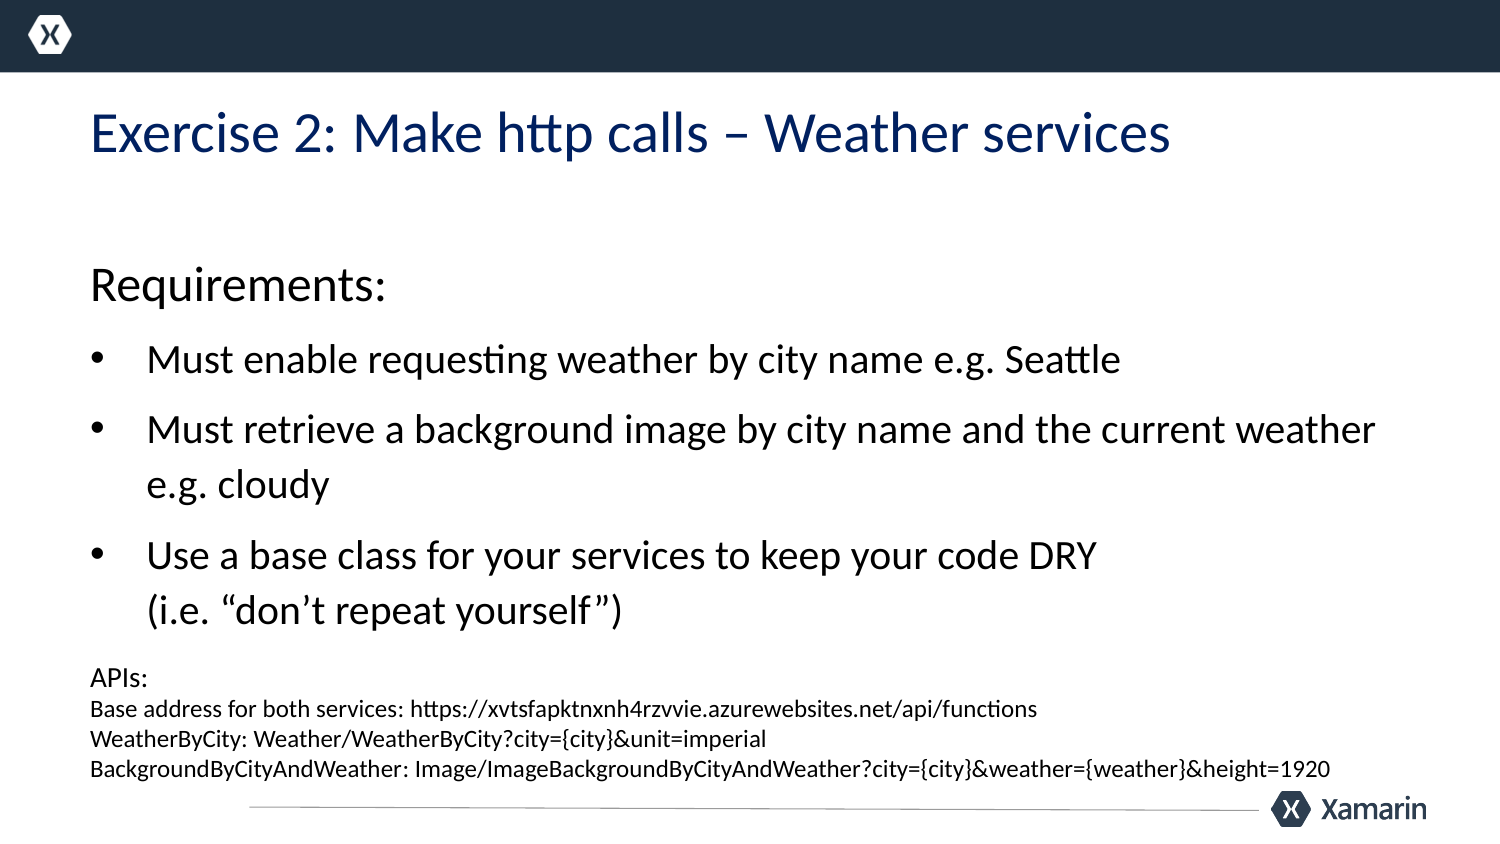

# Exercise 2: Make http calls – Weather services
Requirements:
Must enable requesting weather by city name e.g. Seattle
Must retrieve a background image by city name and the current weather
e.g. cloudy
Use a base class for your services to keep your code DRY
(i.e. “don’t repeat yourself”)

APIs:
Base address for both services: https://xvtsfapktnxnh4rzvvie.azurewebsites.net/api/functions
WeatherByCity: Weather/WeatherByCity?city={city}&unit=imperial
BackgroundByCityAndWeather: Image/ImageBackgroundByCityAndWeather?city={city}&weather={weather}&height=1920